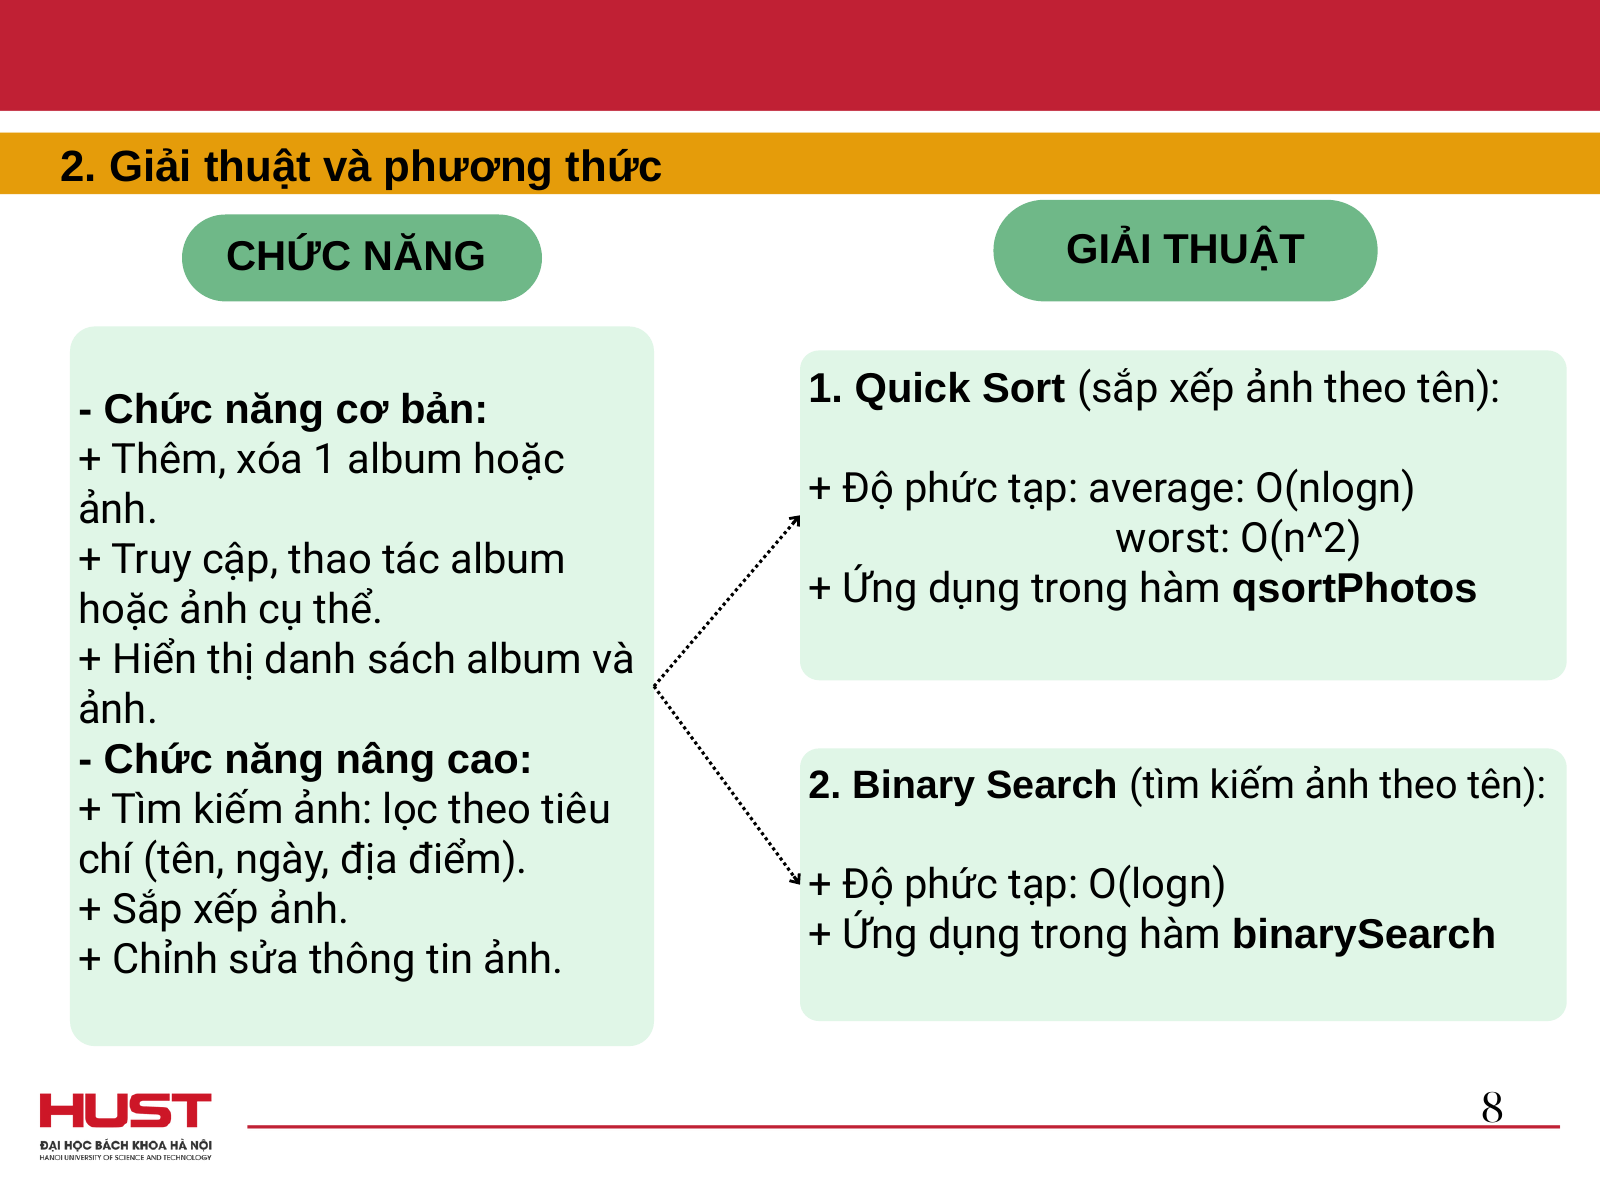

2. Giải thuật và phương thức

GIẢI THUẬT

CHỨC NĂNG

- Chức năng cơ bản:
+ Thêm, xóa 1 album hoặc ảnh.
+ Truy cập, thao tác album hoặc ảnh cụ thể.
+ Hiển thị danh sách album và ảnh.
- Chức năng nâng cao:
+ Tìm kiếm ảnh: lọc theo tiêu chí (tên, ngày, địa điểm).
+ Sắp xếp ảnh.
+ Chỉnh sửa thông tin ảnh.

1. Quick Sort (sắp xếp ảnh theo tên):

+ Độ phức tạp: average: O(nlogn)
                              worst: O(n^2)
+ Ứng dụng trong hàm qsortPhotos

2. Binary Search (tìm kiếm ảnh theo tên):

+ Độ phức tạp: O(logn)
+ Ứng dụng trong hàm binarySearch

8